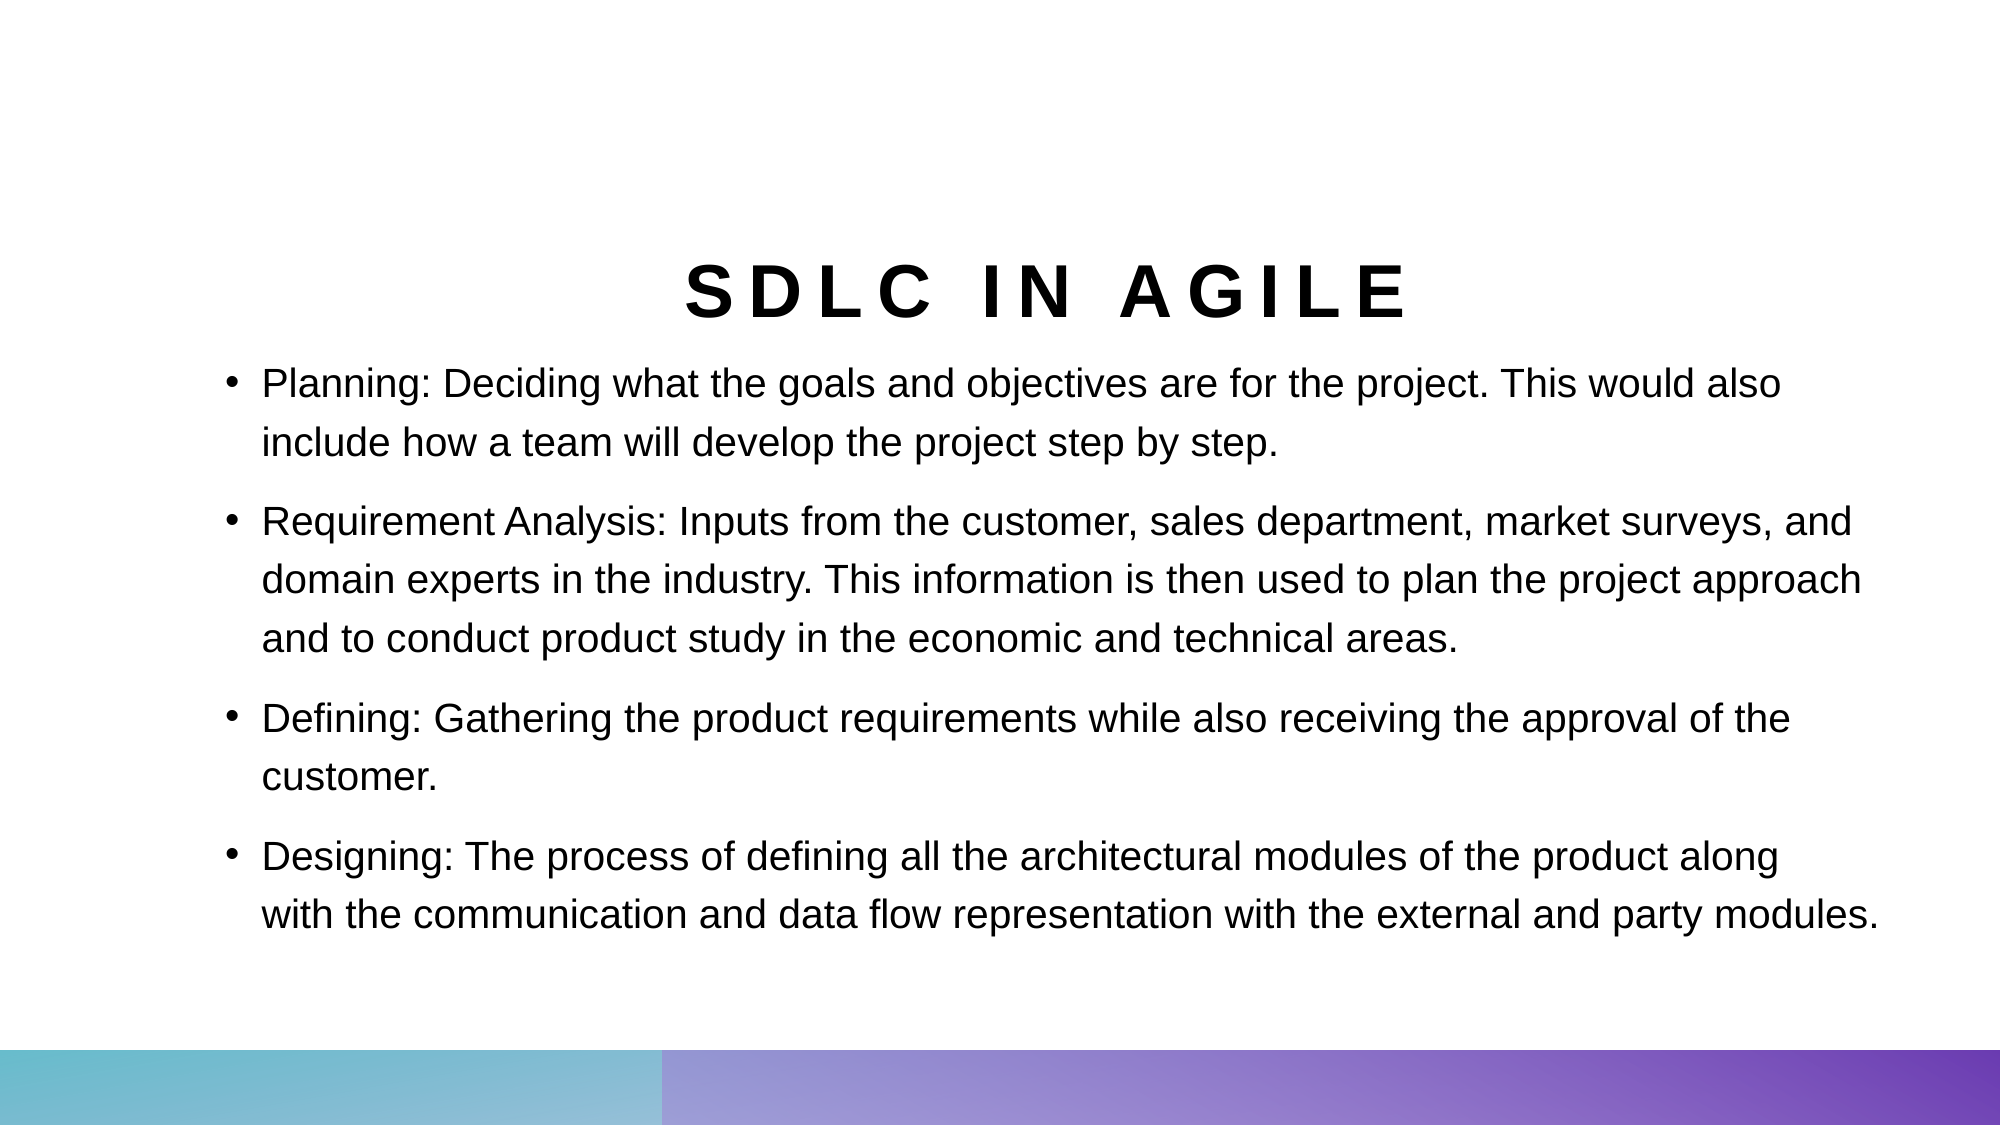

# SDLC in agile
Planning: Deciding what the goals and objectives are for the project. This would also include how a team will develop the project step by step.
Requirement Analysis: Inputs from the customer, sales department, market surveys, and domain experts in the industry. This information is then used to plan the project approach and to conduct product study in the economic and technical areas.
Defining: Gathering the product requirements while also receiving the approval of the customer.
Designing: The process of defining all the architectural modules of the product along with the communication and data flow representation with the external and party modules.